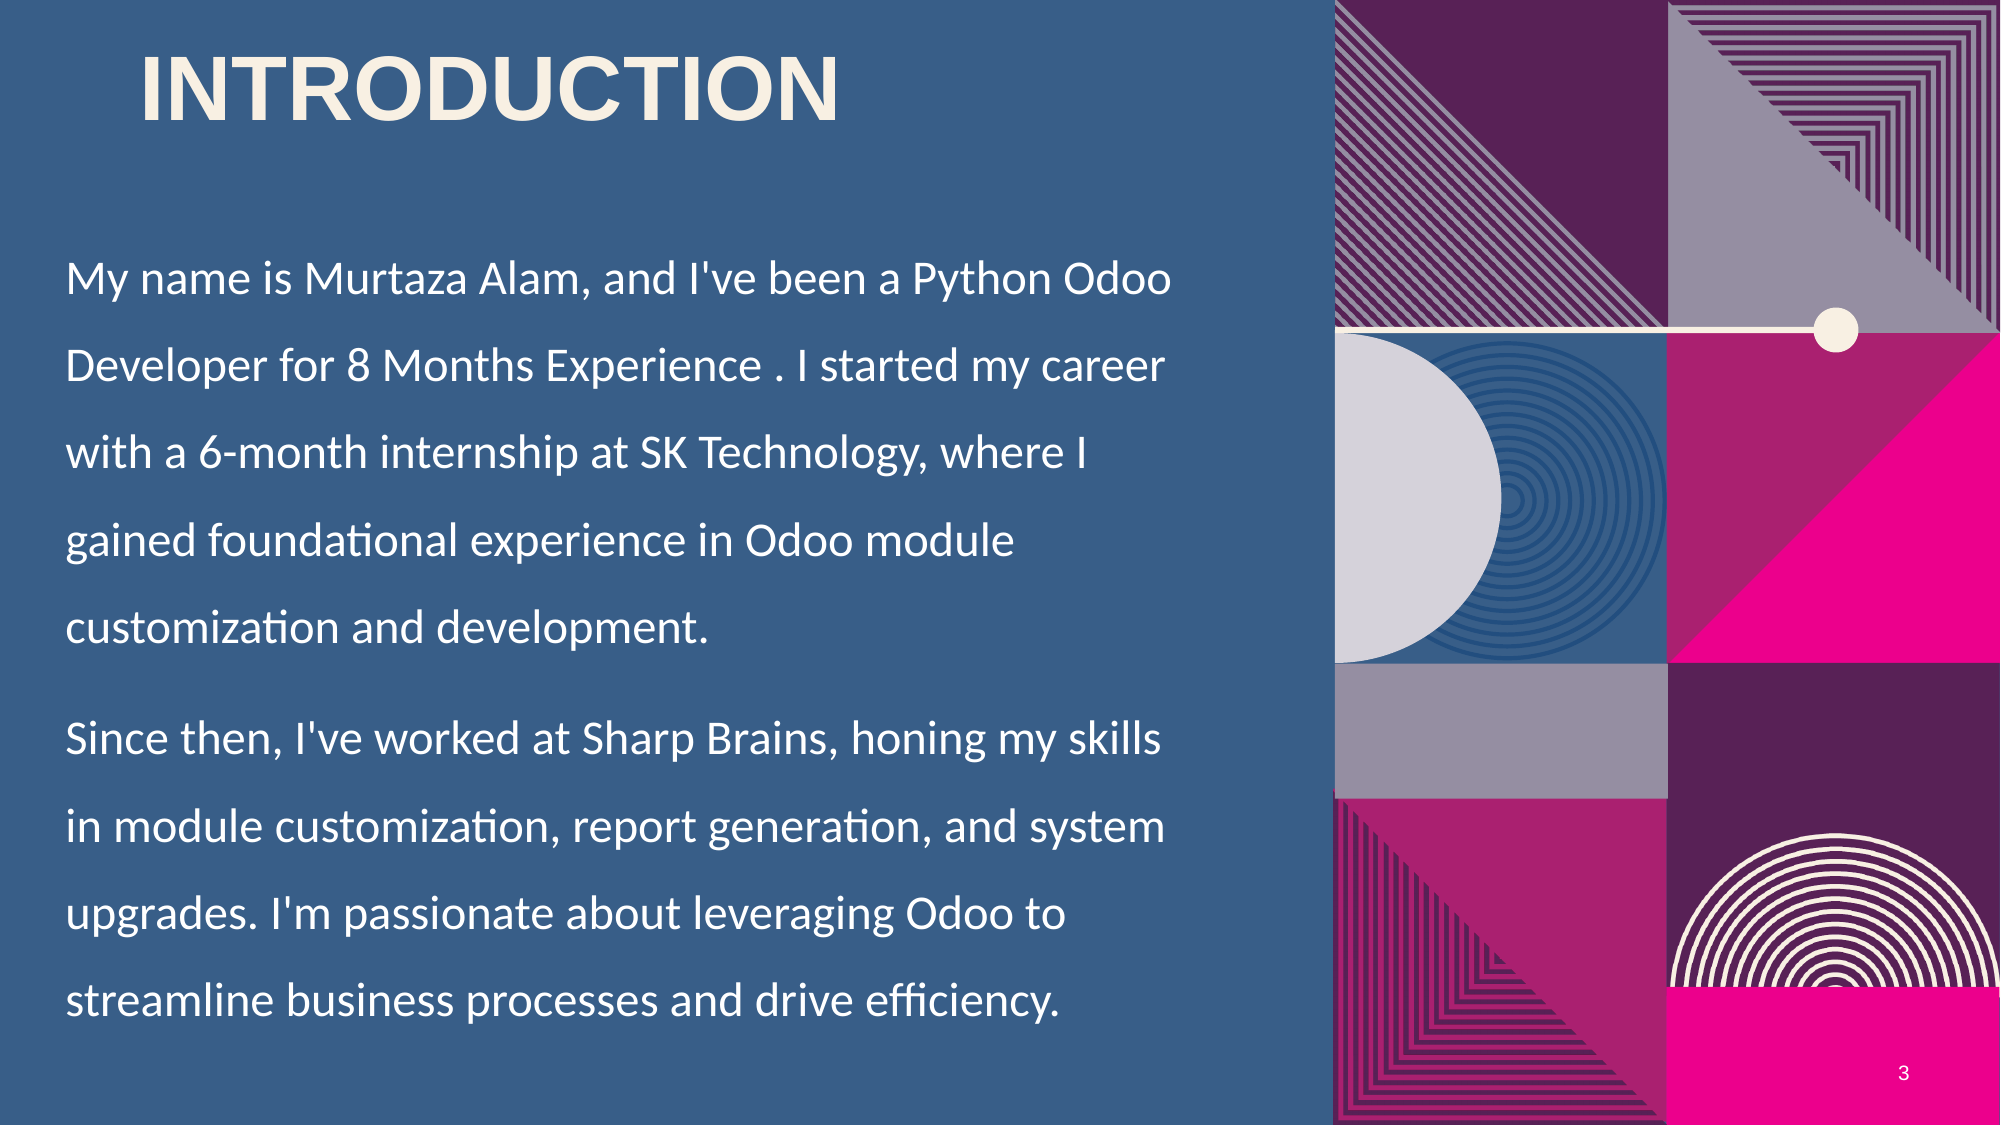

# Introduction
My name is Murtaza Alam, and I've been a Python Odoo Developer for 8 Months Experience . I started my career with a 6-month internship at SK Technology, where I gained foundational experience in Odoo module customization and development.
Since then, I've worked at Sharp Brains, honing my skills in module customization, report generation, and system upgrades. I'm passionate about leveraging Odoo to streamline business processes and drive efficiency.

3